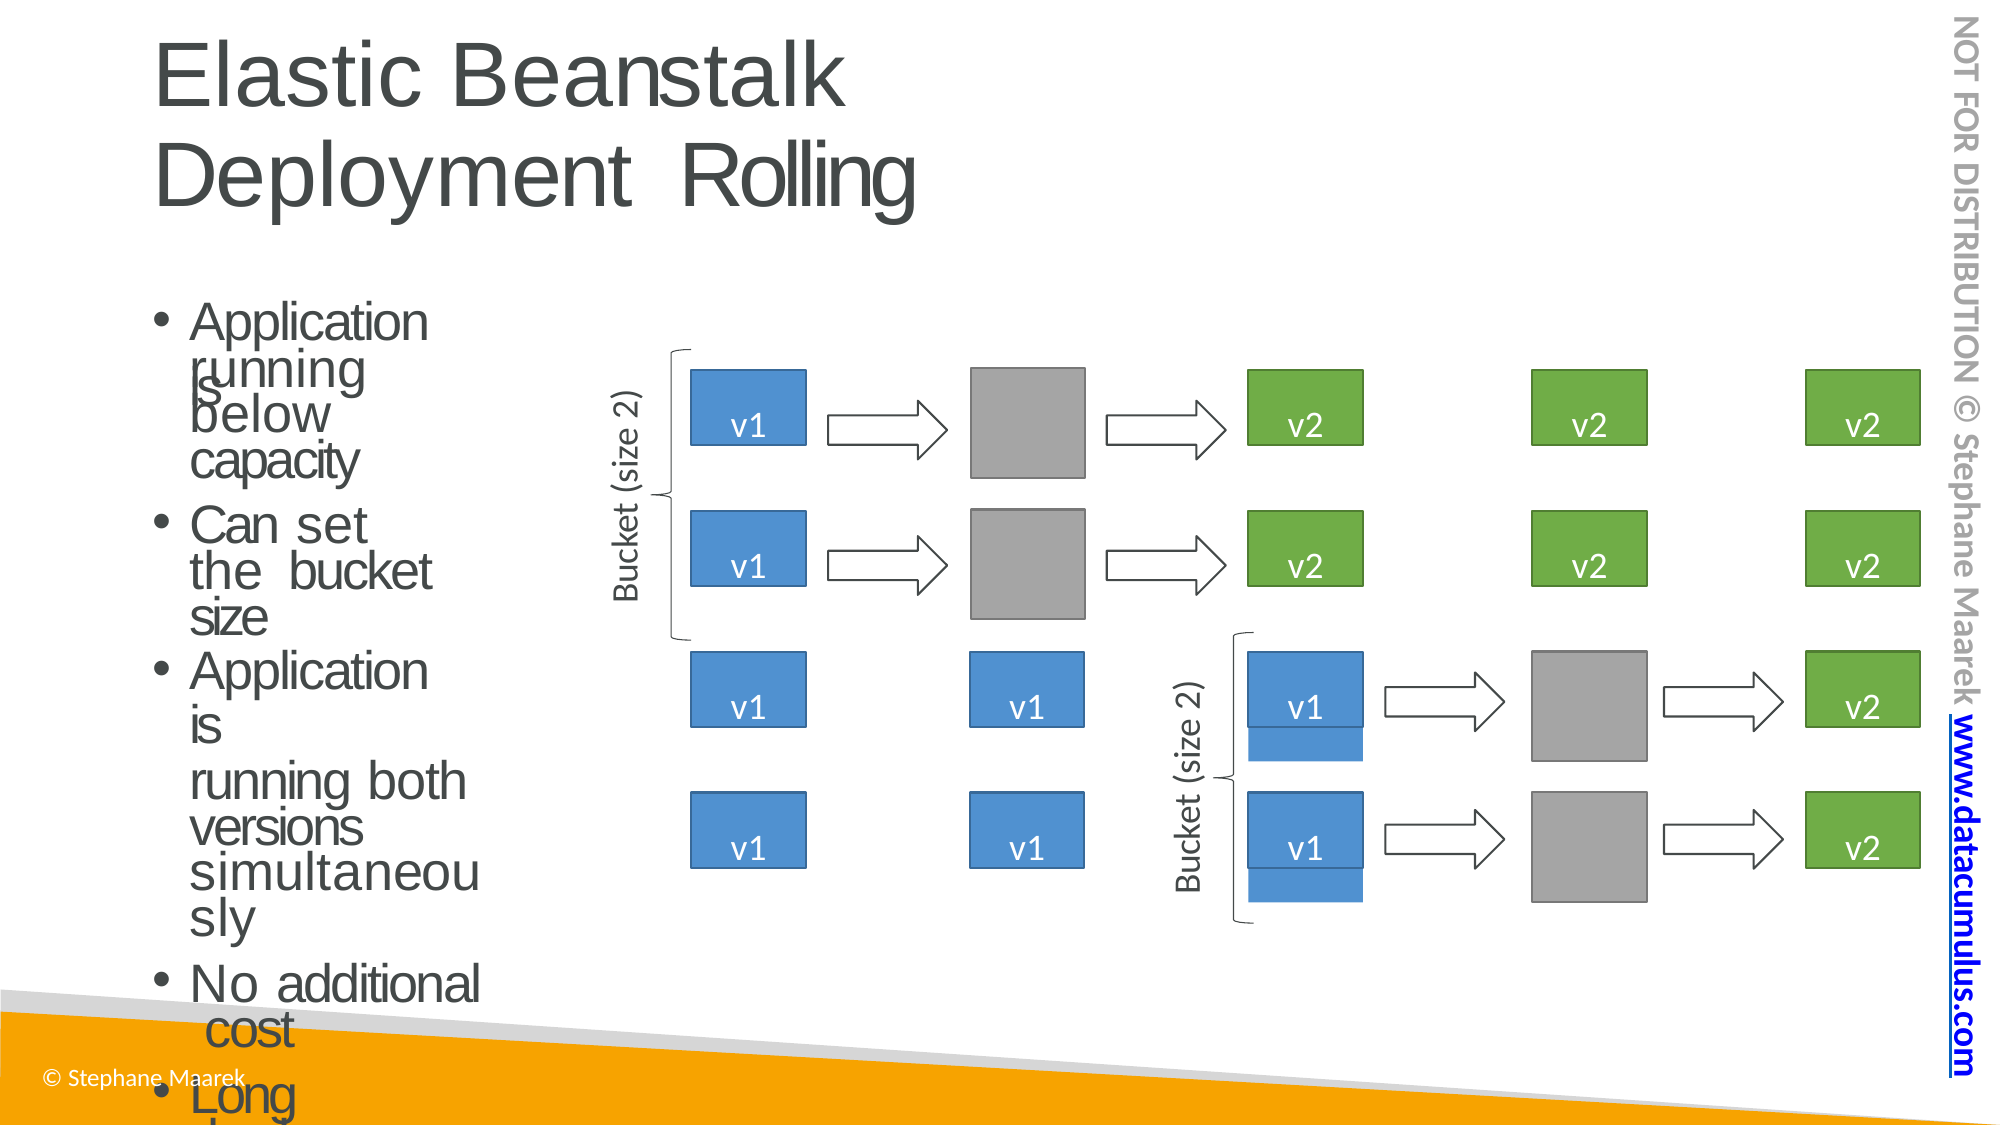

# Elastic Beanstalk Deployment  Rolling
NOT FOR DISTRIBUTION © Stephane Maarek www.datacumulus.com
Application is
running below  capacity
Can set the  bucket size
Application is
running both  versions  simultaneously
No additional  cost
Long  deployment

v1
v2
v2
v2
Bucket (size 2)

v1
v2
v2
v2

v2
v1
v1

v1

Bucket (size 2)

v2
v1
v1

v1

© Stephane Maarek